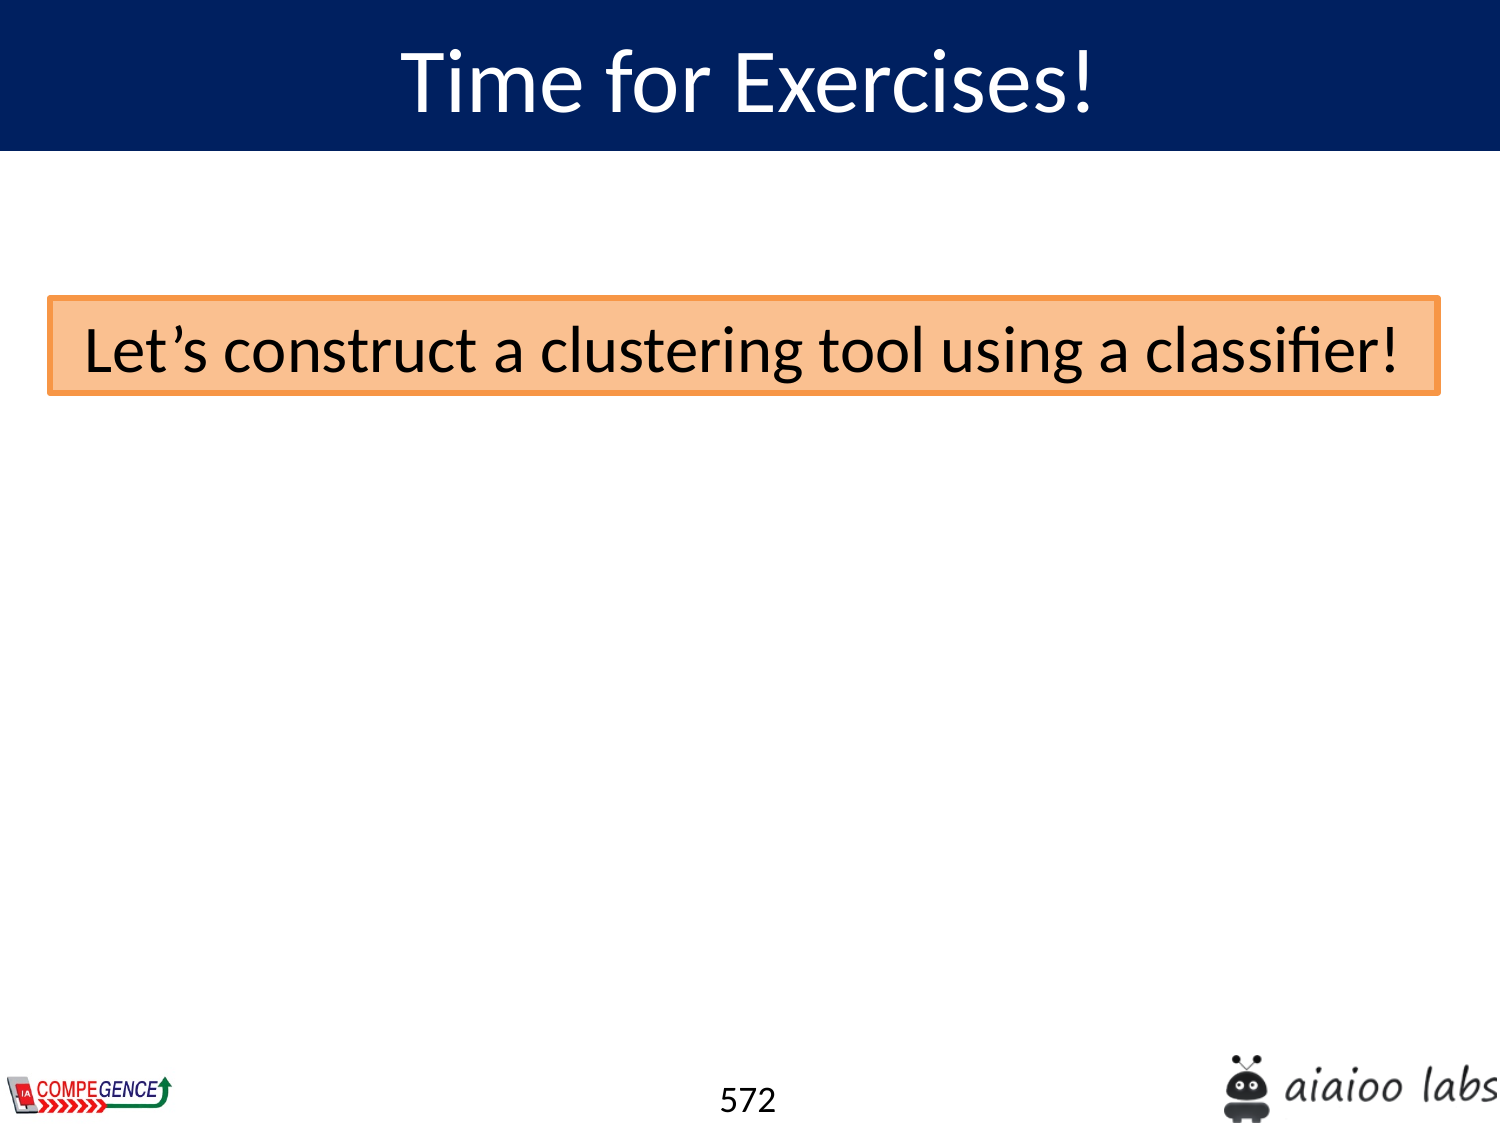

Time for Exercises!
Let’s construct a clustering tool using a classifier!